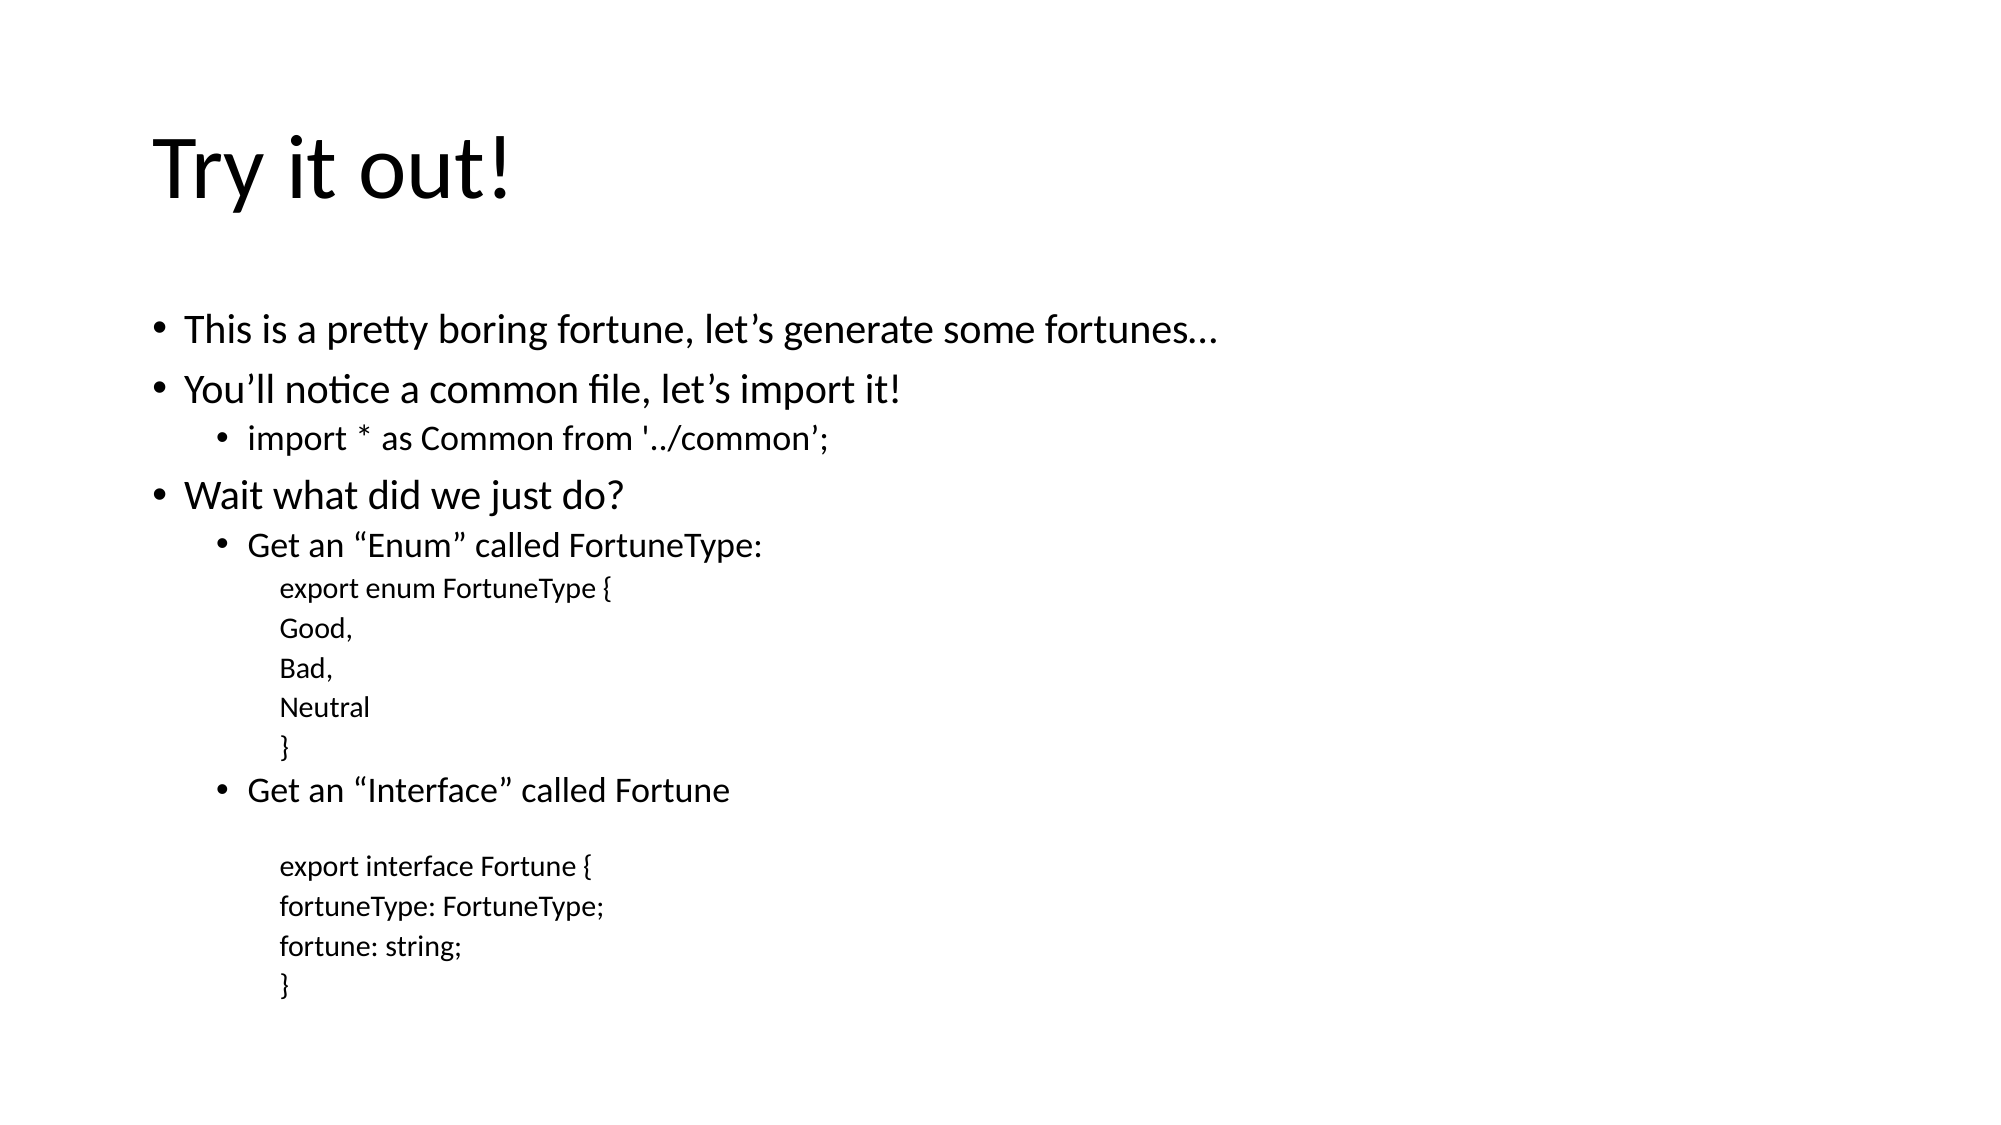

# Try it out!
This is a pretty boring fortune, let’s generate some fortunes…
You’ll notice a common file, let’s import it!
import * as Common from '../common’;
Wait what did we just do?
Get an “Enum” called FortuneType:
export enum FortuneType {
Good,
Bad,
Neutral
}
Get an “Interface” called Fortune
export interface Fortune {
fortuneType: FortuneType;
fortune: string;
}